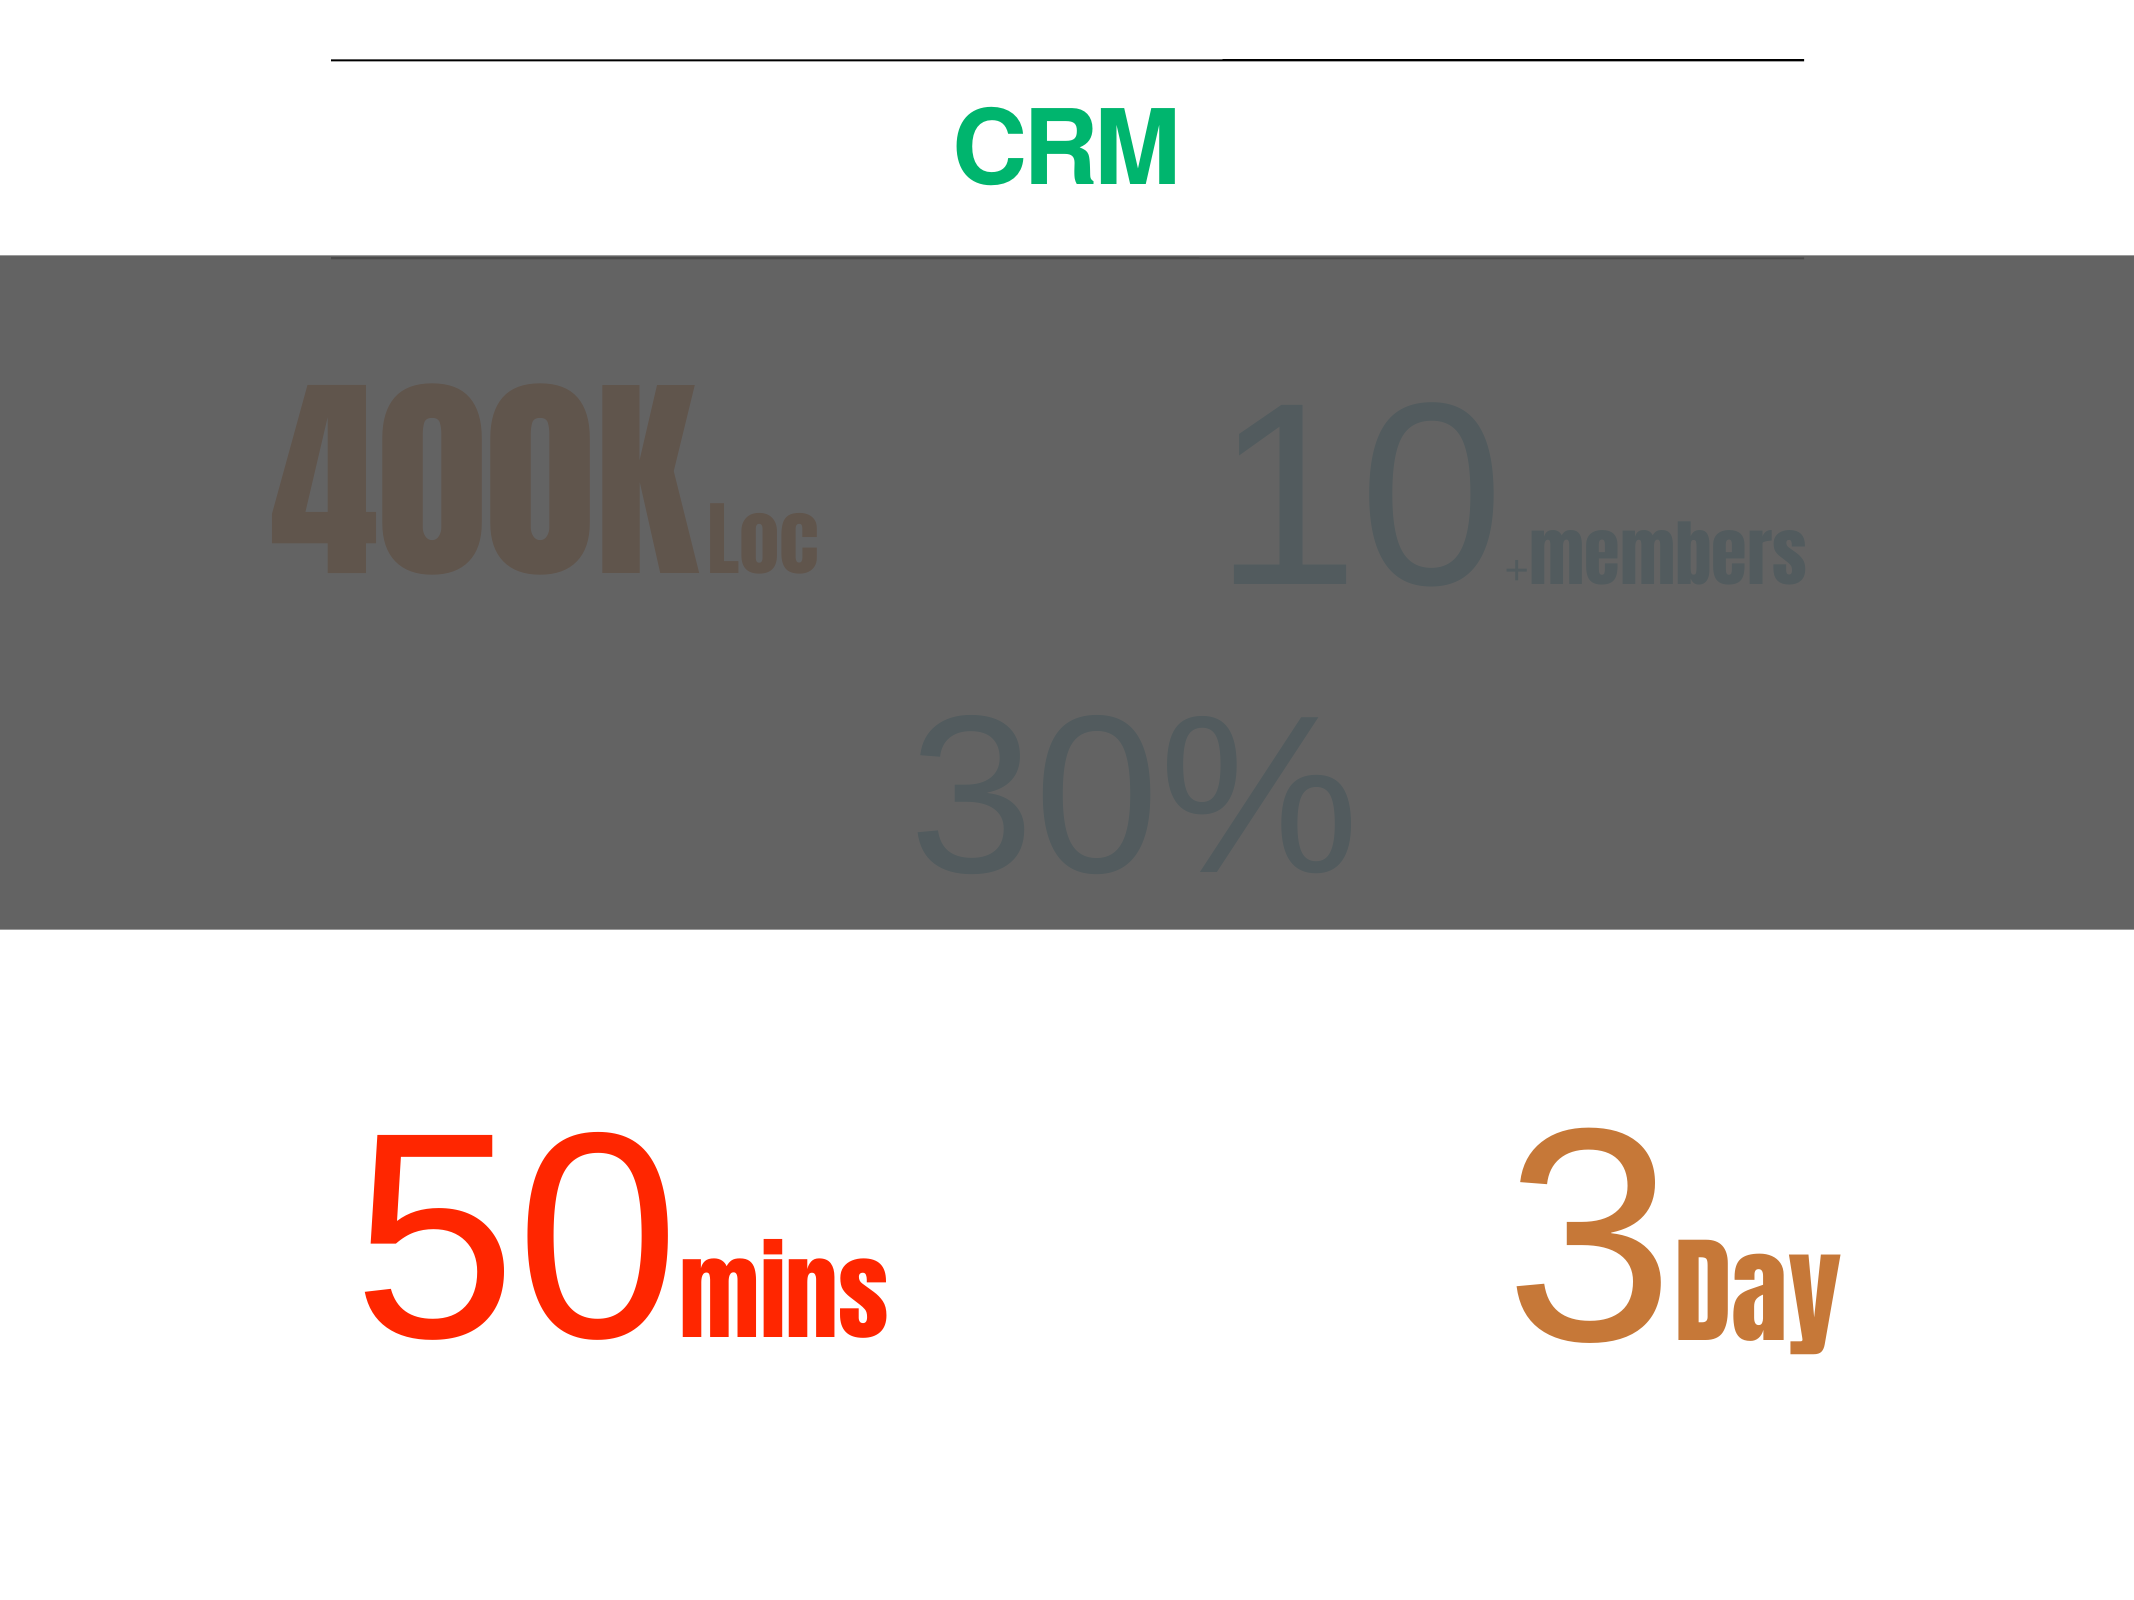

# CRM

      400K Loc
      10+members
     30%
     3Day
      50mins
8